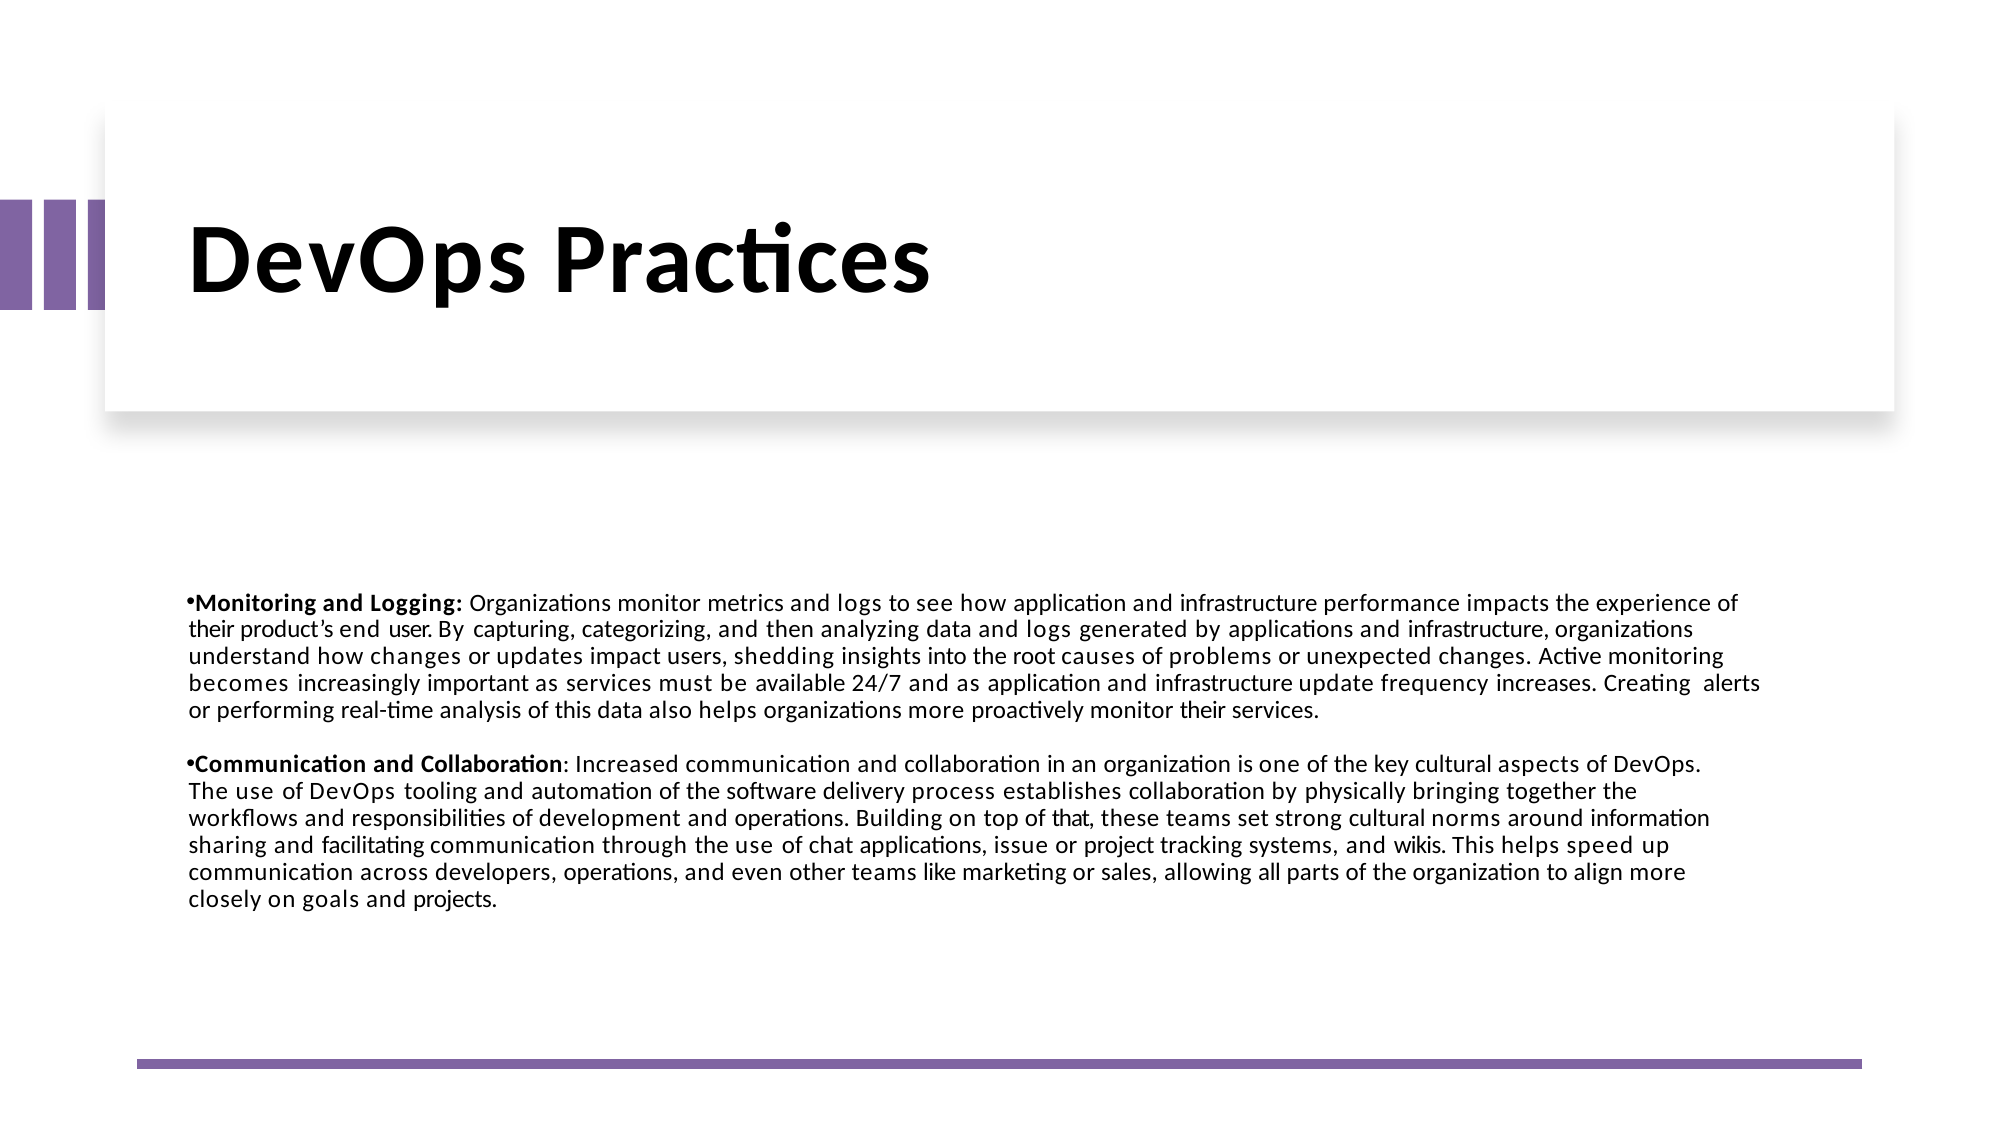

# DevOps Practices

Monitoring and Logging: Organizations monitor metrics and logs to see how application and infrastructure performance impacts the experience of  their product’s end user. By capturing, categorizing, and then analyzing data and logs generated by applications and infrastructure, organizations  understand how changes or updates impact users, shedding insights into the root causes of problems or unexpected changes. Active monitoring  becomes increasingly important as services must be available 24/7 and as application and infrastructure update frequency increases. Creating  alerts or performing real-time analysis of this data also helps organizations more proactively monitor their services.

Communication and Collaboration: Increased communication and collaboration in an organization is one of the key cultural aspects of DevOps.  The use of DevOps tooling and automation of the software delivery process establishes collaboration by physically bringing together the  workﬂows and responsibilities of development and operations. Building on top of that, these teams set strong cultural norms around information  sharing and facilitating communication through the use of chat applications, issue or project tracking systems, and wikis. This helps speed up  communication across developers, operations, and even other teams like marketing or sales, allowing all parts of the organization to align more  closely on goals and projects.